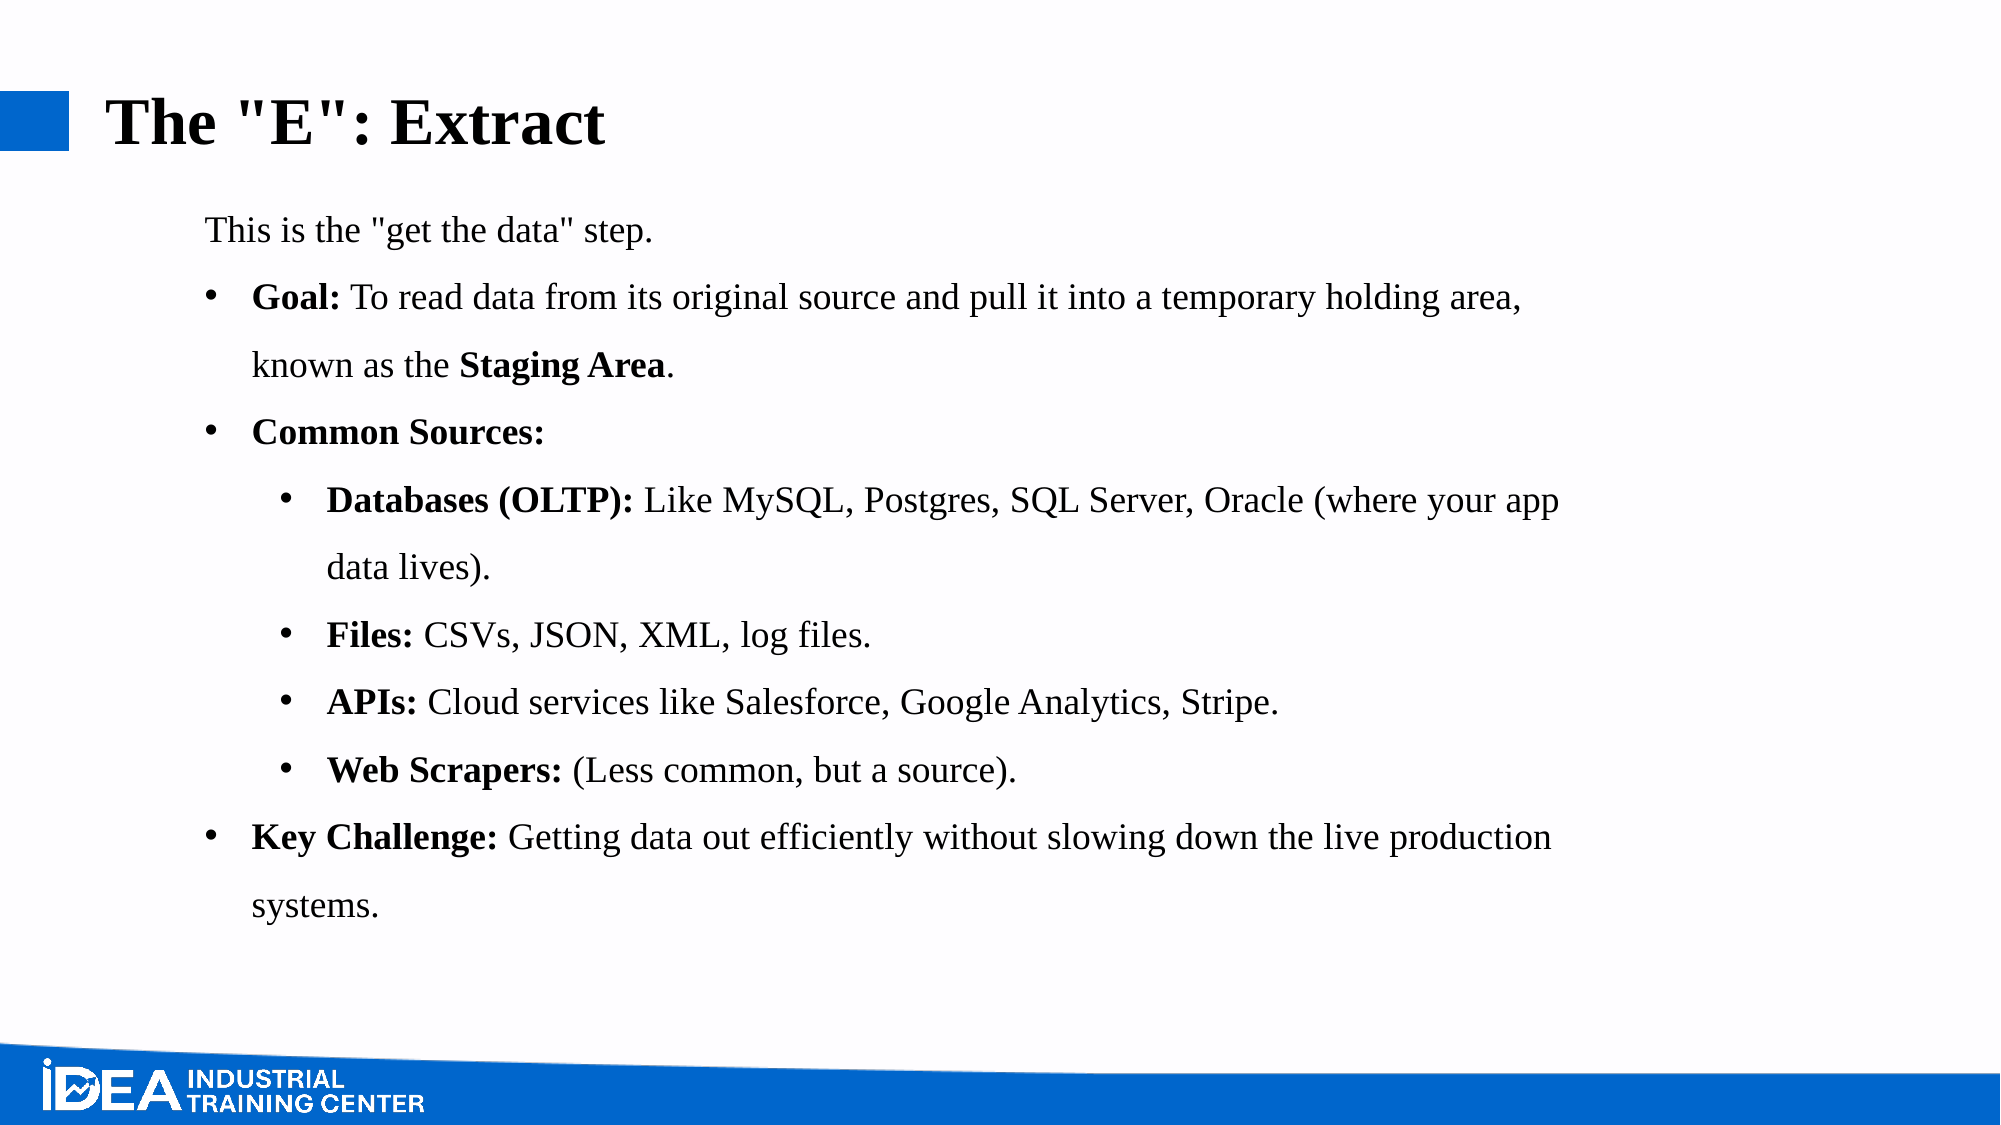

# The "E": Extract
This is the "get the data" step.
Goal: To read data from its original source and pull it into a temporary holding area, known as the Staging Area.
Common Sources:
Databases (OLTP): Like MySQL, Postgres, SQL Server, Oracle (where your app data lives).
Files: CSVs, JSON, XML, log files.
APIs: Cloud services like Salesforce, Google Analytics, Stripe.
Web Scrapers: (Less common, but a source).
Key Challenge: Getting data out efficiently without slowing down the live production systems.